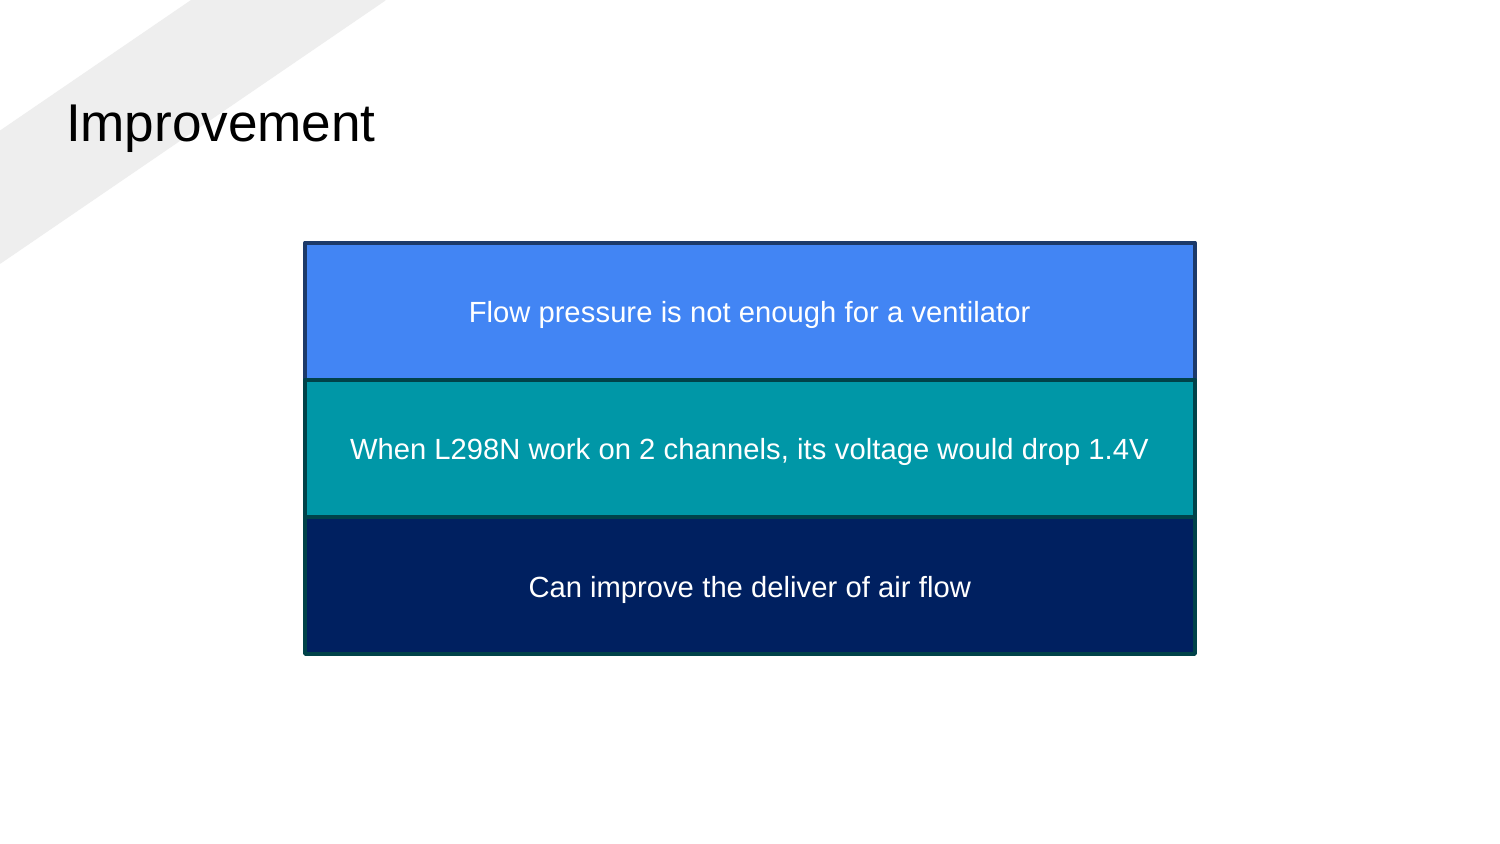

Improvement
Flow pressure is not enough for a ventilator
When L298N work on 2 channels, its voltage would drop 1.4V
Can improve the deliver of air flow